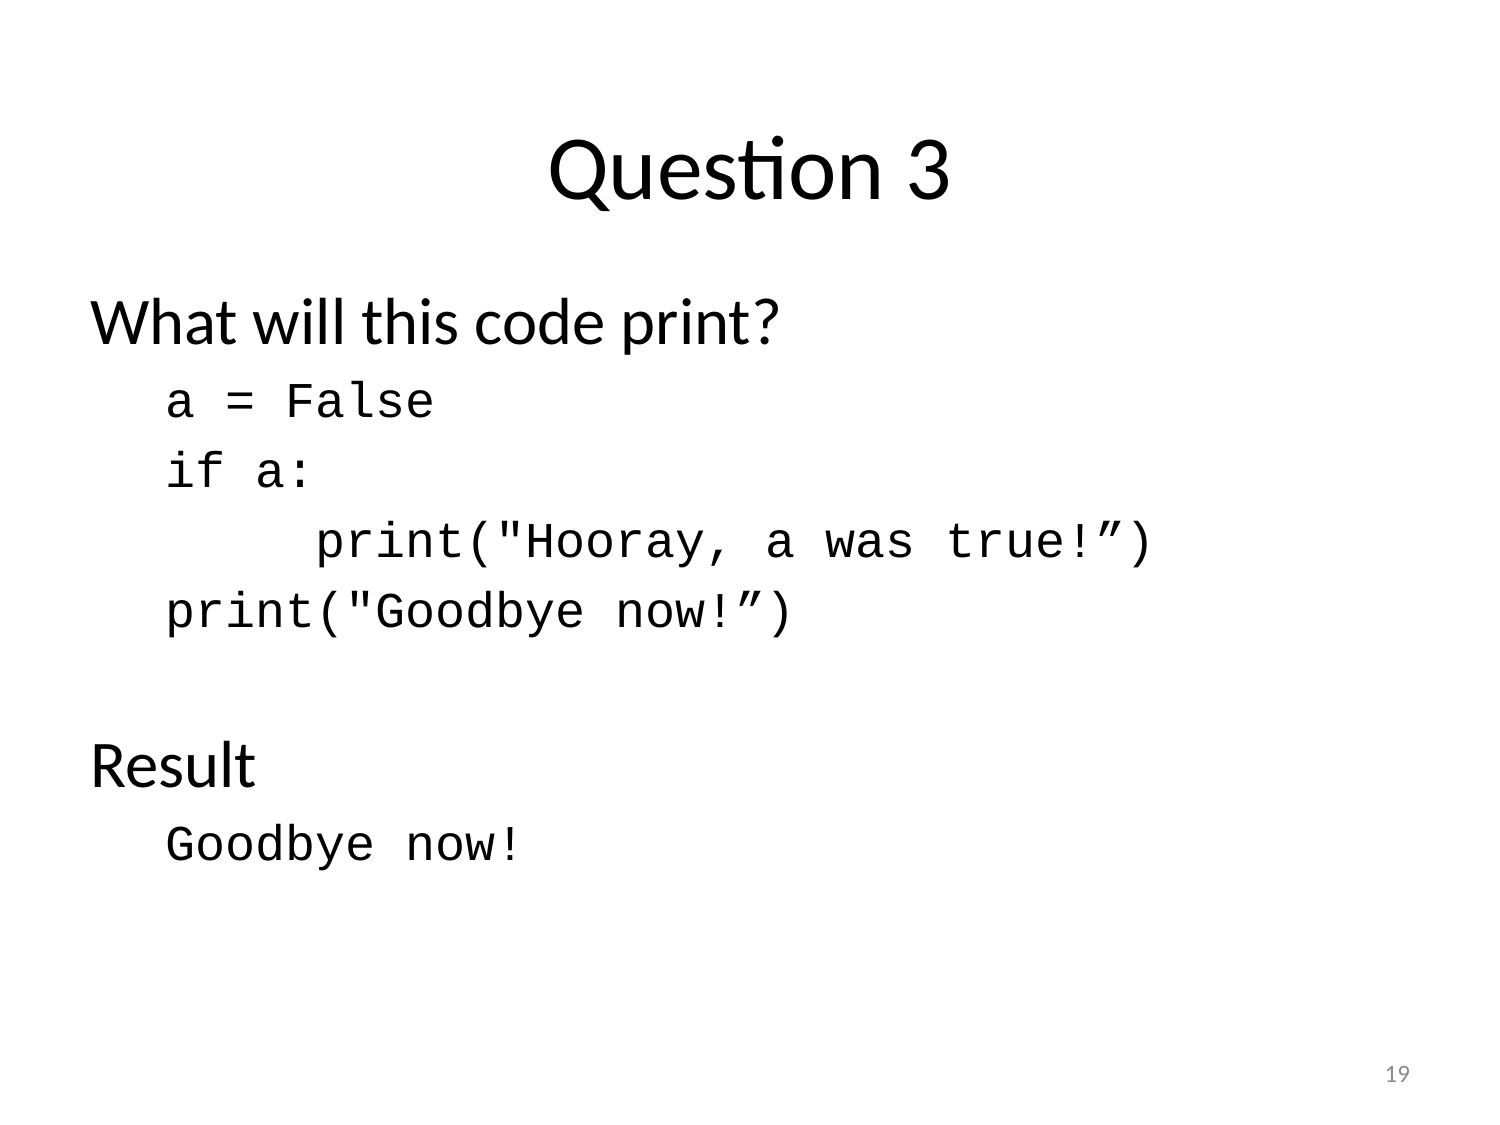

# Question 3
What will this code print?
a = False
if a:
	print("Hooray, a was true!”)
print("Goodbye now!”)

Result
Goodbye now!
19